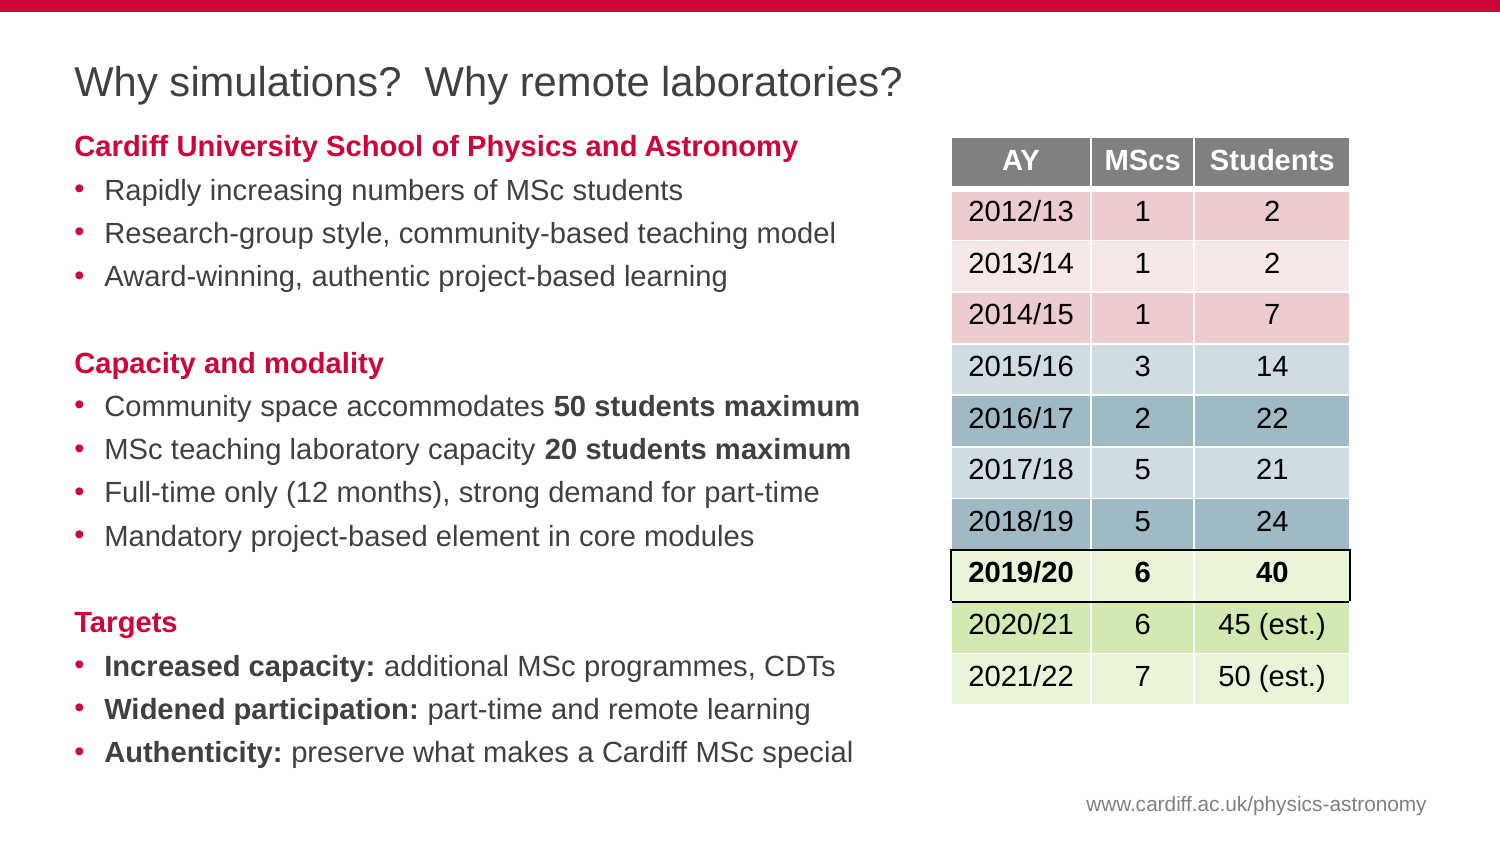

# Why simulations?  Why remote laboratories?
Cardiff University School of Physics and Astronomy
Rapidly increasing numbers of MSc students
Research-group style, community-based teaching model
Award-winning, authentic project-based learning

Capacity and modality
Community space accommodates 50 students maximum
MSc teaching laboratory capacity 20 students maximum
Full-time only (12 months), strong demand for part-time
Mandatory project-based element in core modules

Targets
Increased capacity: additional MSc programmes, CDTs
Widened participation: part-time and remote learning
Authenticity: preserve what makes a Cardiff MSc special

| AY | MScs | Students |
| --- | --- | --- |
| 2012/13 | 1 | 2 |
| 2013/14 | 1 | 2 |
| 2014/15 | 1 | 7 |
| 2015/16 | 3 | 14 |
| 2016/17 | 2 | 22 |
| 2017/18 | 5 | 21 |
| 2018/19 | 5 | 24 |
| 2019/20 | 6 | 40 |
| 2020/21 | 6 | 45 (est.) |
| 2021/22 | 7 | 50 (est.) |